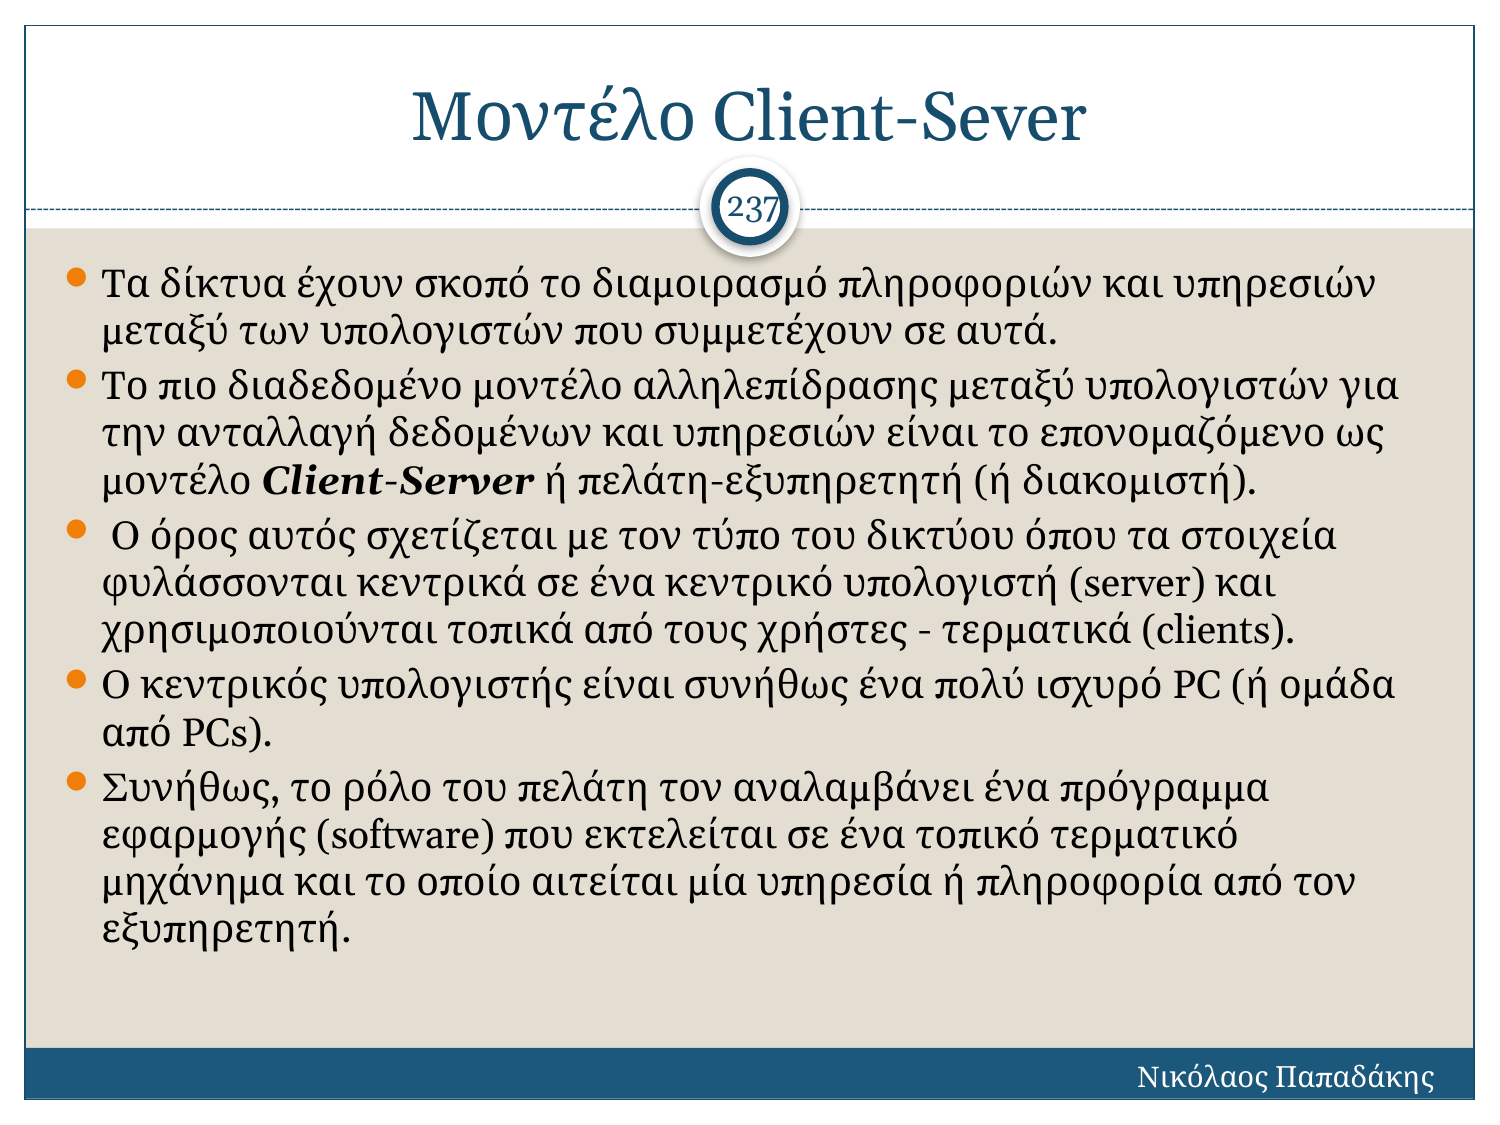

# Μοντέλο Client-Sever
237
Τα δίκτυα έχουν σκοπό το διαμοιρασμό πληροφοριών και υπηρεσιών μεταξύ των υπολογιστών που συμμετέχουν σε αυτά.
Το πιο διαδεδομένο μοντέλο αλληλεπίδρασης μεταξύ υπολογιστών για την ανταλλαγή δεδομένων και υπηρεσιών είναι το επονομαζόμενο ως μοντέλο Client-Server ή πελάτη-εξυπηρετητή (ή διακομιστή).
 Ο όρος αυτός σχετίζεται με τον τύπο του δικτύου όπου τα στοιχεία φυλάσσονται κεντρικά σε ένα κεντρικό υπολογιστή (server) και χρησιμοποιούνται τοπικά από τους χρήστες - τερματικά (clients).
Ο κεντρικός υπολογιστής είναι συνήθως ένα πολύ ισχυρό PC (ή ομάδα από PCs).
Συνήθως, το ρόλο του πελάτη τον αναλαμβάνει ένα πρόγραμμα εφαρμογής (software) που εκτελείται σε ένα τοπικό τερματικό μηχάνημα και το οποίο αιτείται μία υπηρεσία ή πληροφορία από τον εξυπηρετητή.
Νικόλαος Παπαδάκης